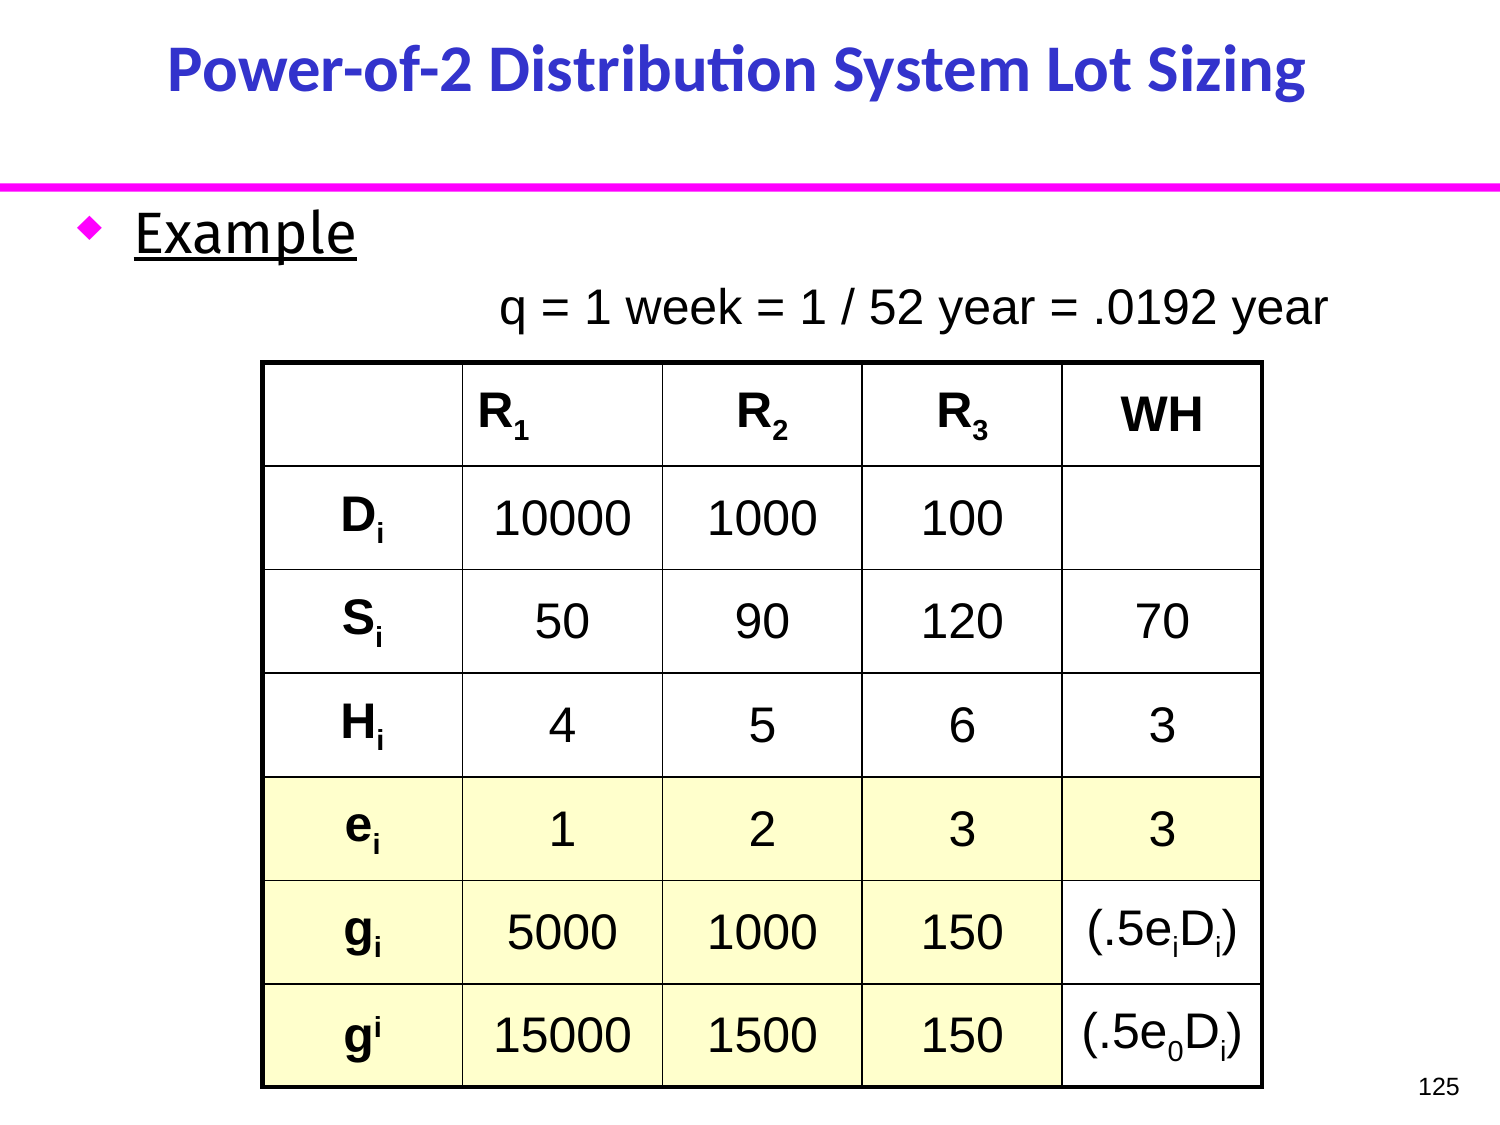

# Power-of-2 Distribution System Lot Sizing
Example
			q = 1 week = 1 / 52 year = .0192 year
|  | R1 | R2 | R3 | WH |
| --- | --- | --- | --- | --- |
| Di | 10000 | 1000 | 100 |  |
| Si | 50 | 90 | 120 | 70 |
| Hi | 4 | 5 | 6 | 3 |
| ei | 1 | 2 | 3 | 3 |
| gi | 5000 | 1000 | 150 | (.5eiDi) |
| gi | 15000 | 1500 | 150 | (.5e0Di) |
125